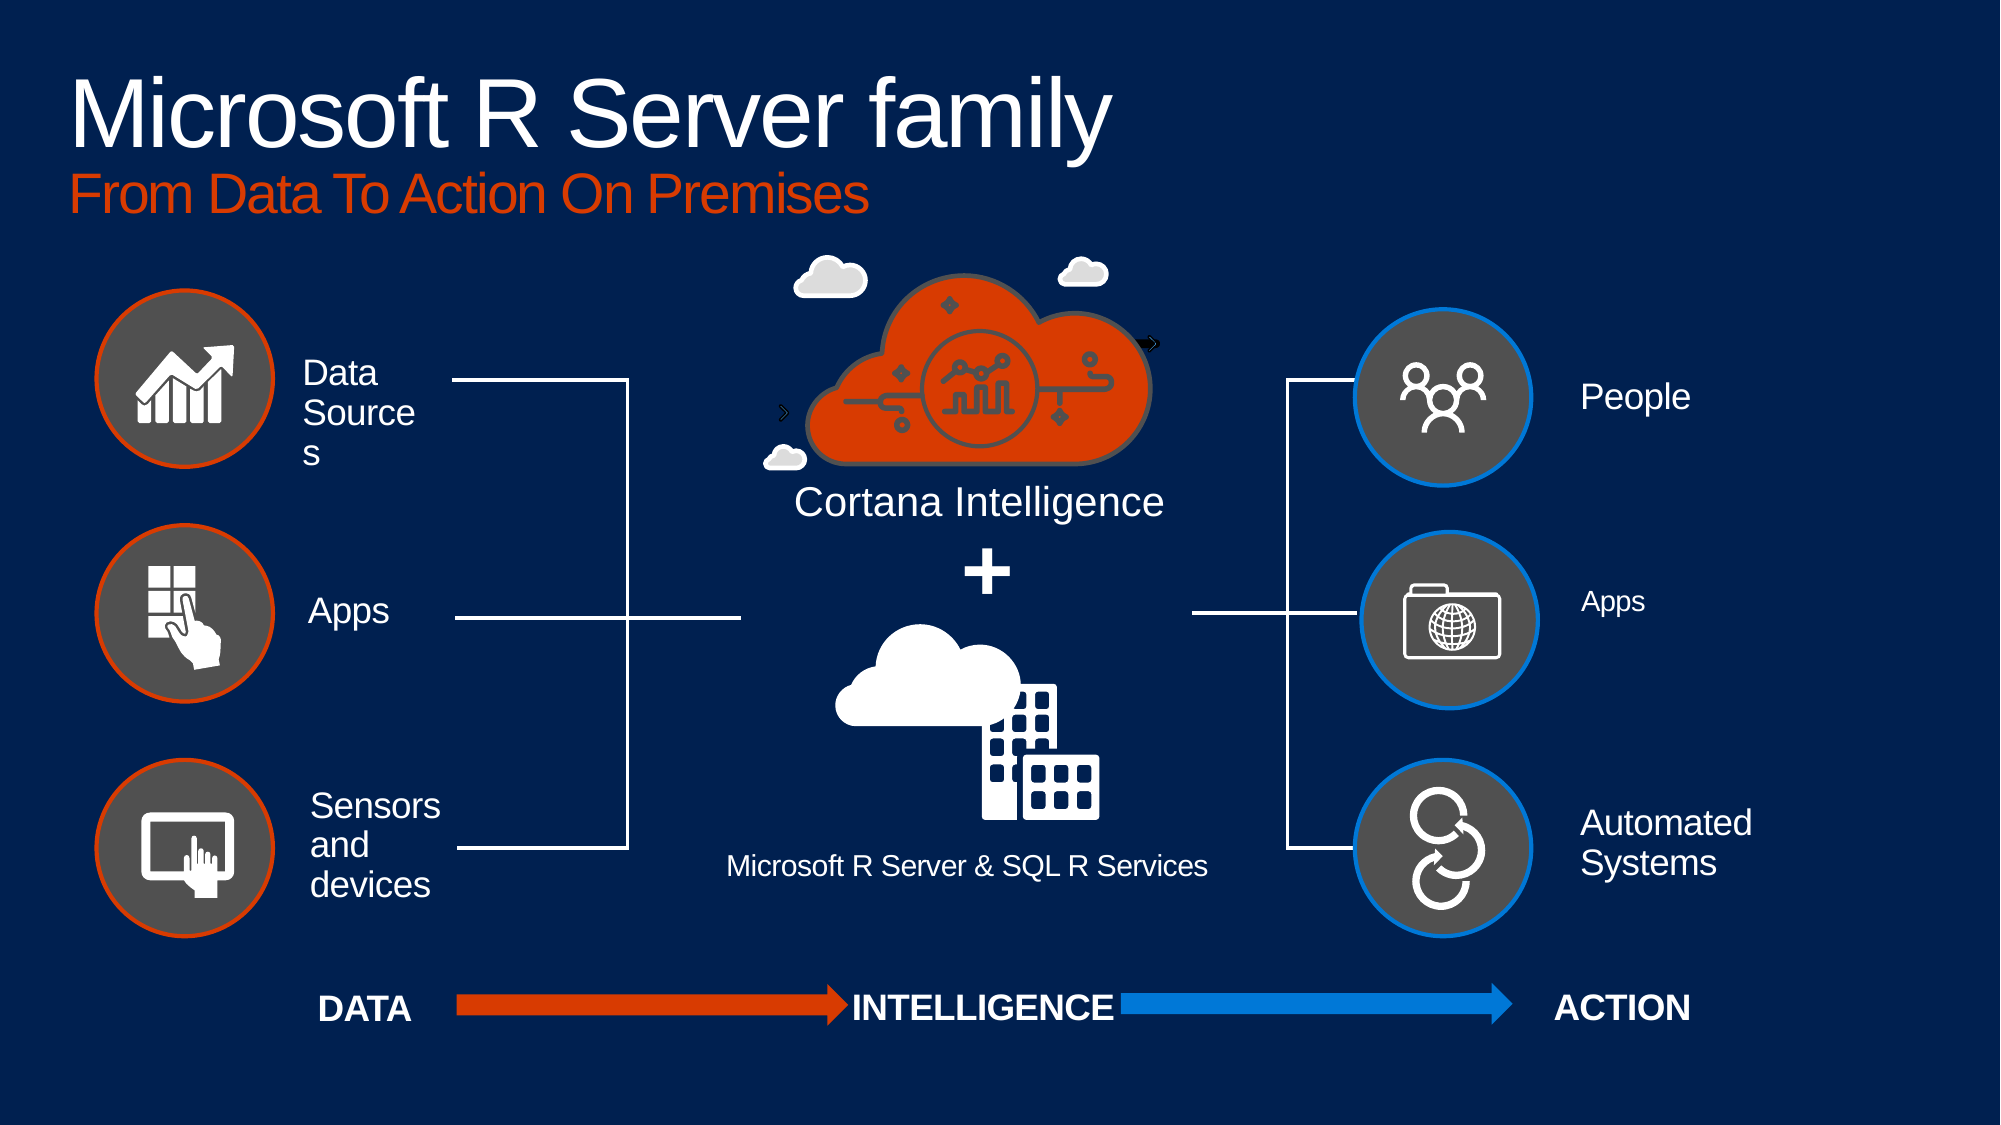

# Microsoft R Server family

From Data To Action On Premises

Cortana Intelligence

Data Sources

People

+

Apps
Apps

Microsoft R Server & SQL R Services

Sensors
and
devices
Automated Systems

INTELLIGENCE
ACTION
DATA